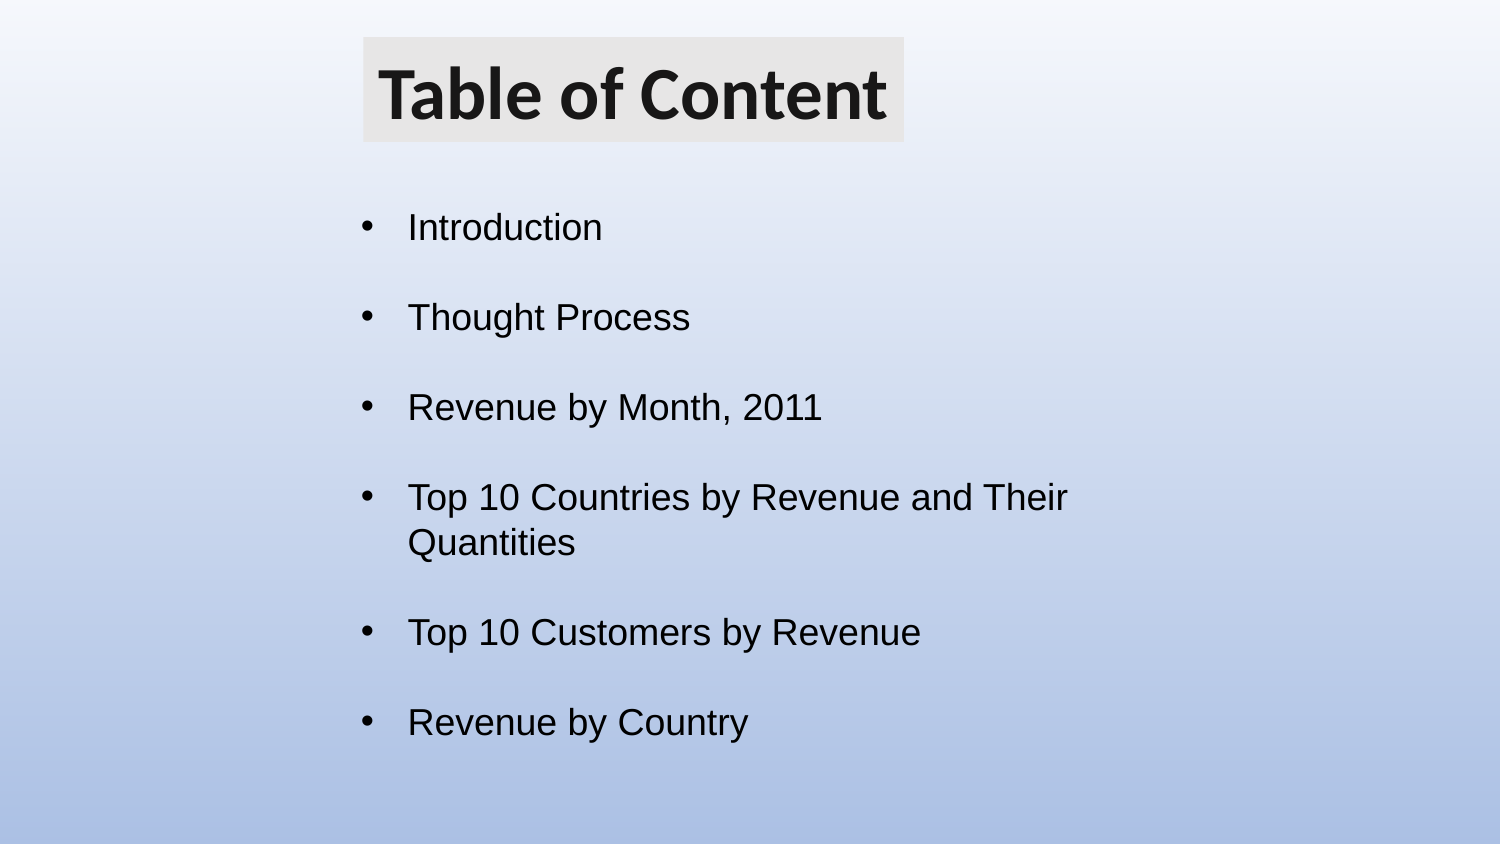

Table of Content
Introduction

Thought Process

Revenue by Month, 2011

Top 10 Countries by Revenue and Their Quantities

Top 10 Customers by Revenue

Revenue by Country